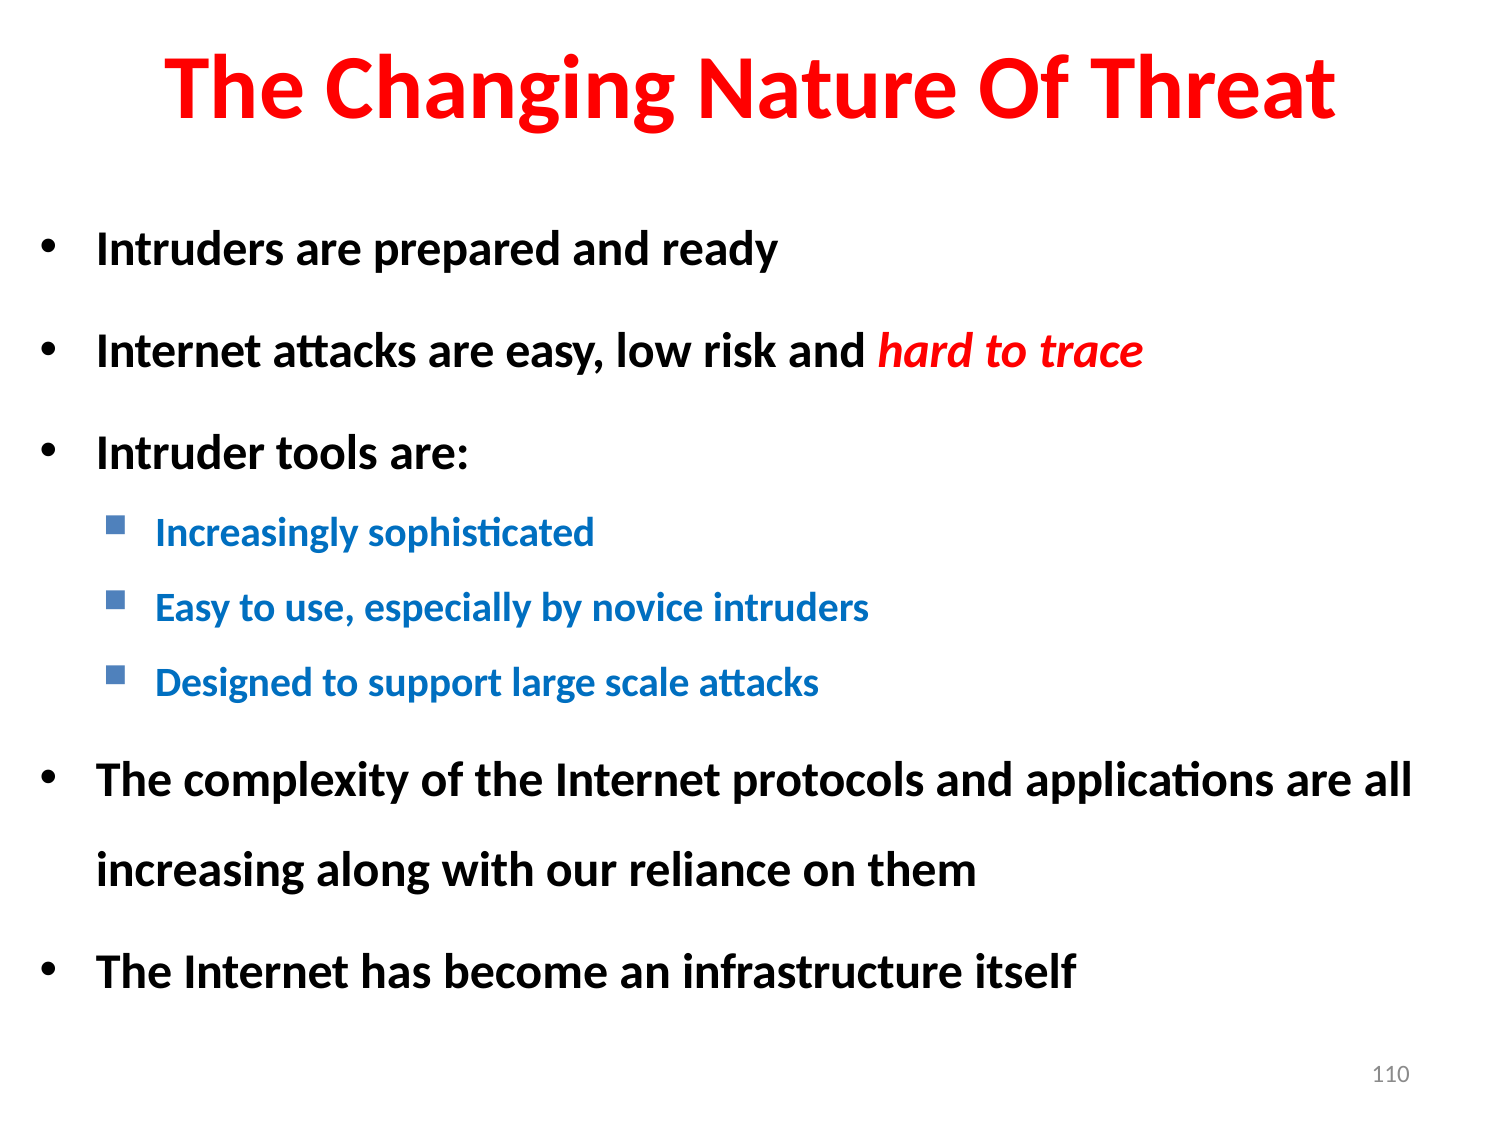

The Changing Nature Of Threat
Intruders are prepared and ready
Internet attacks are easy, low risk and hard to trace
Intruder tools are:
Increasingly sophisticated
Easy to use, especially by novice intruders
Designed to support large scale attacks
The complexity of the Internet protocols and applications are all increasing along with our reliance on them
The Internet has become an infrastructure itself
110